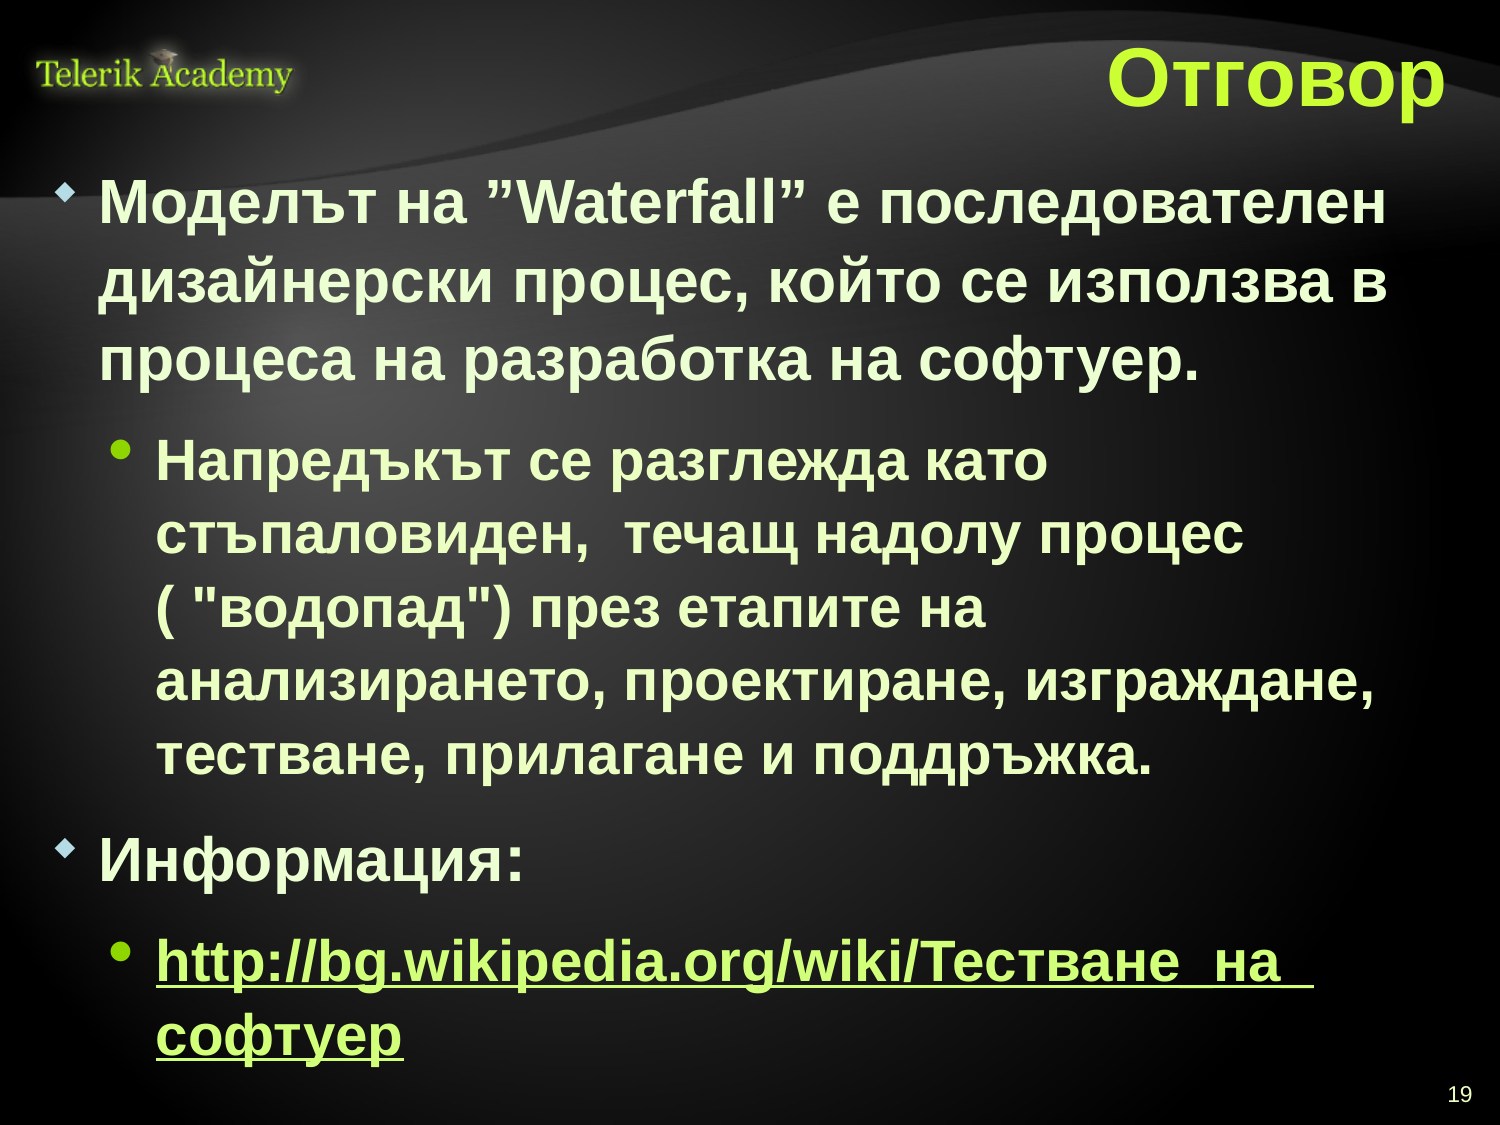

# Отговор
Моделът на ”Waterfall” е последователен дизайнерски процес, който се използва в процеса на разработка на софтуер.
Напредъкът се разглежда като стъпаловиден,  течащ надолу процес ( "водопад") през етапите на  анализирането, проектиране, изграждане, тестване, прилагане и поддръжка.
Информация:
http://bg.wikipedia.org/wiki/Тестване_на_софтуер
19